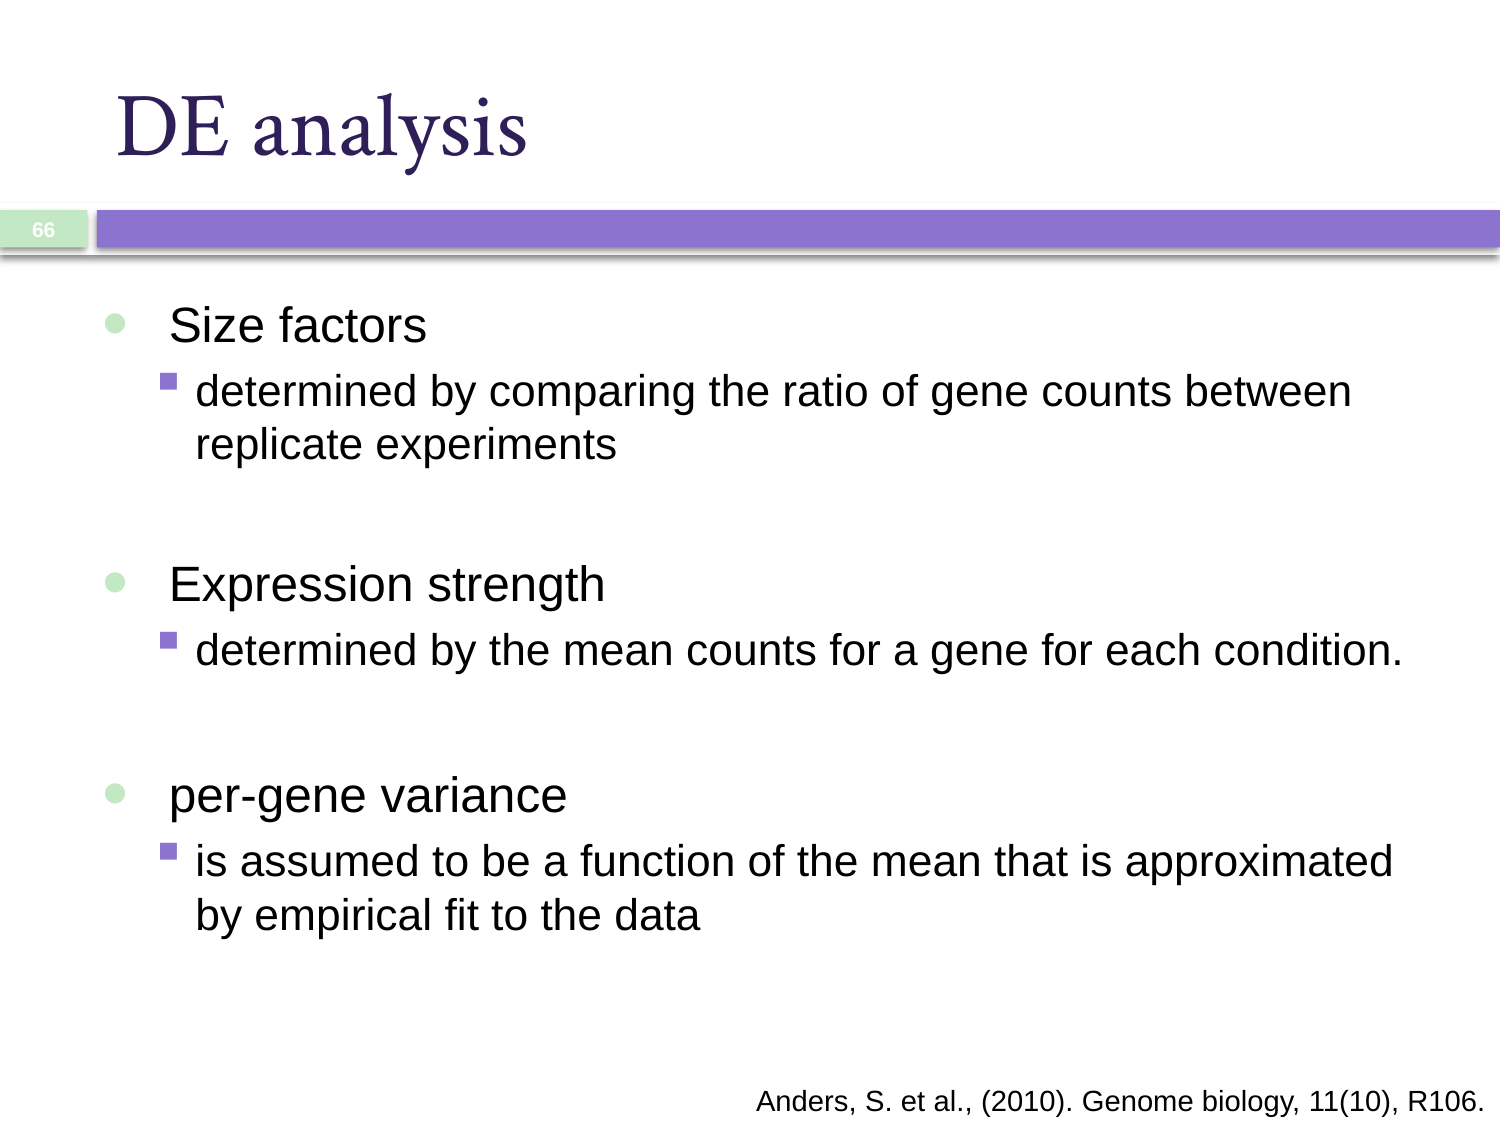

# DE analysis
66
Size factors
determined by comparing the ratio of gene counts between replicate experiments

Expression strength
determined by the mean counts for a gene for each condition.

per-gene variance
is assumed to be a function of the mean that is approximated by empirical fit to the data
Anders, S. et al., (2010). Genome biology, 11(10), R106.